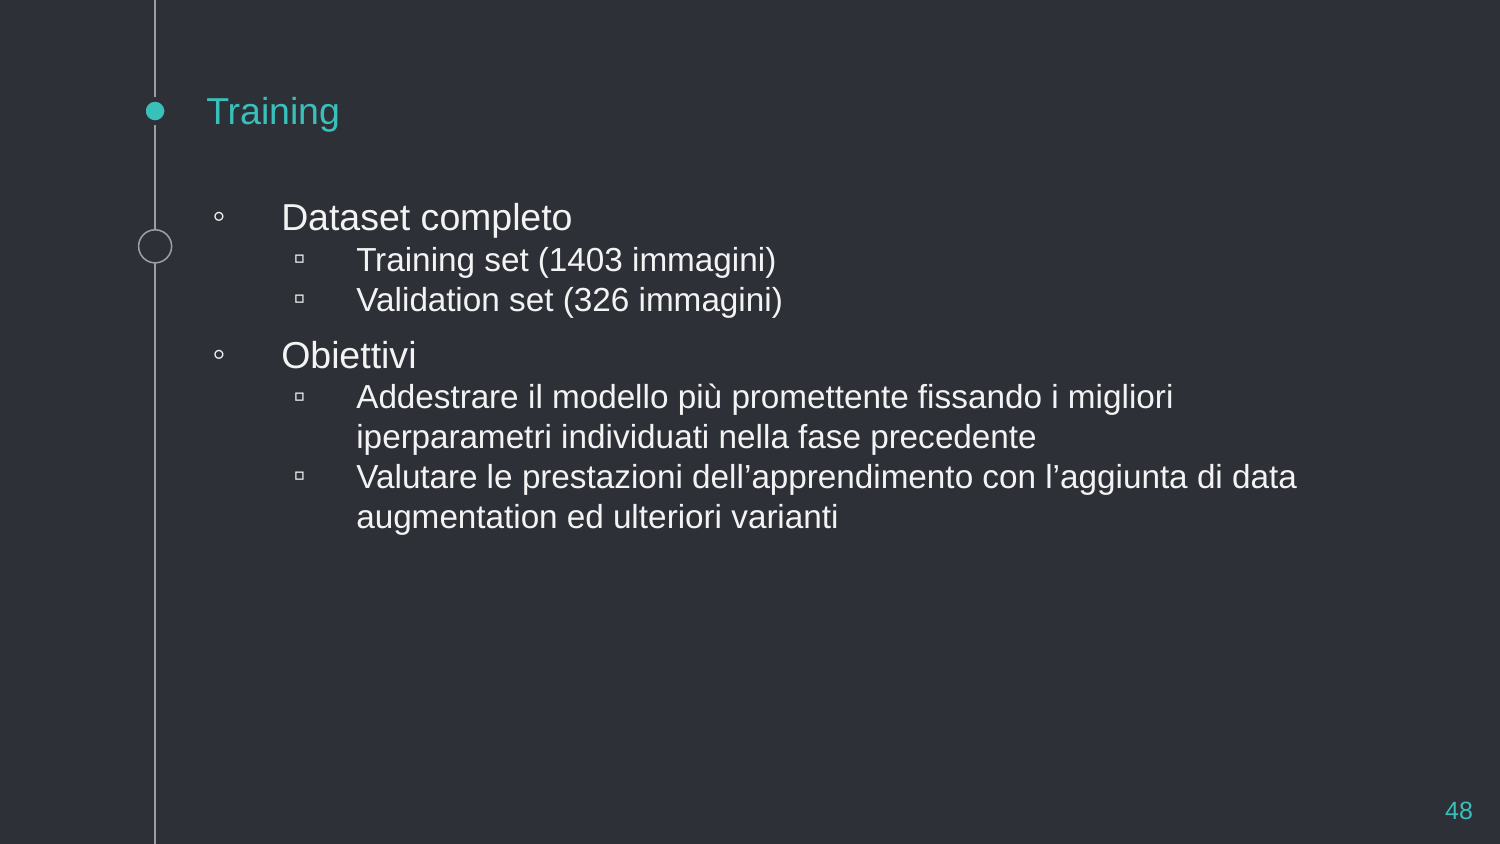

# Training
Dataset completo
Training set (1403 immagini)
Validation set (326 immagini)
Obiettivi
Addestrare il modello più promettente fissando i migliori iperparametri individuati nella fase precedente
Valutare le prestazioni dell’apprendimento con l’aggiunta di data augmentation ed ulteriori varianti
48